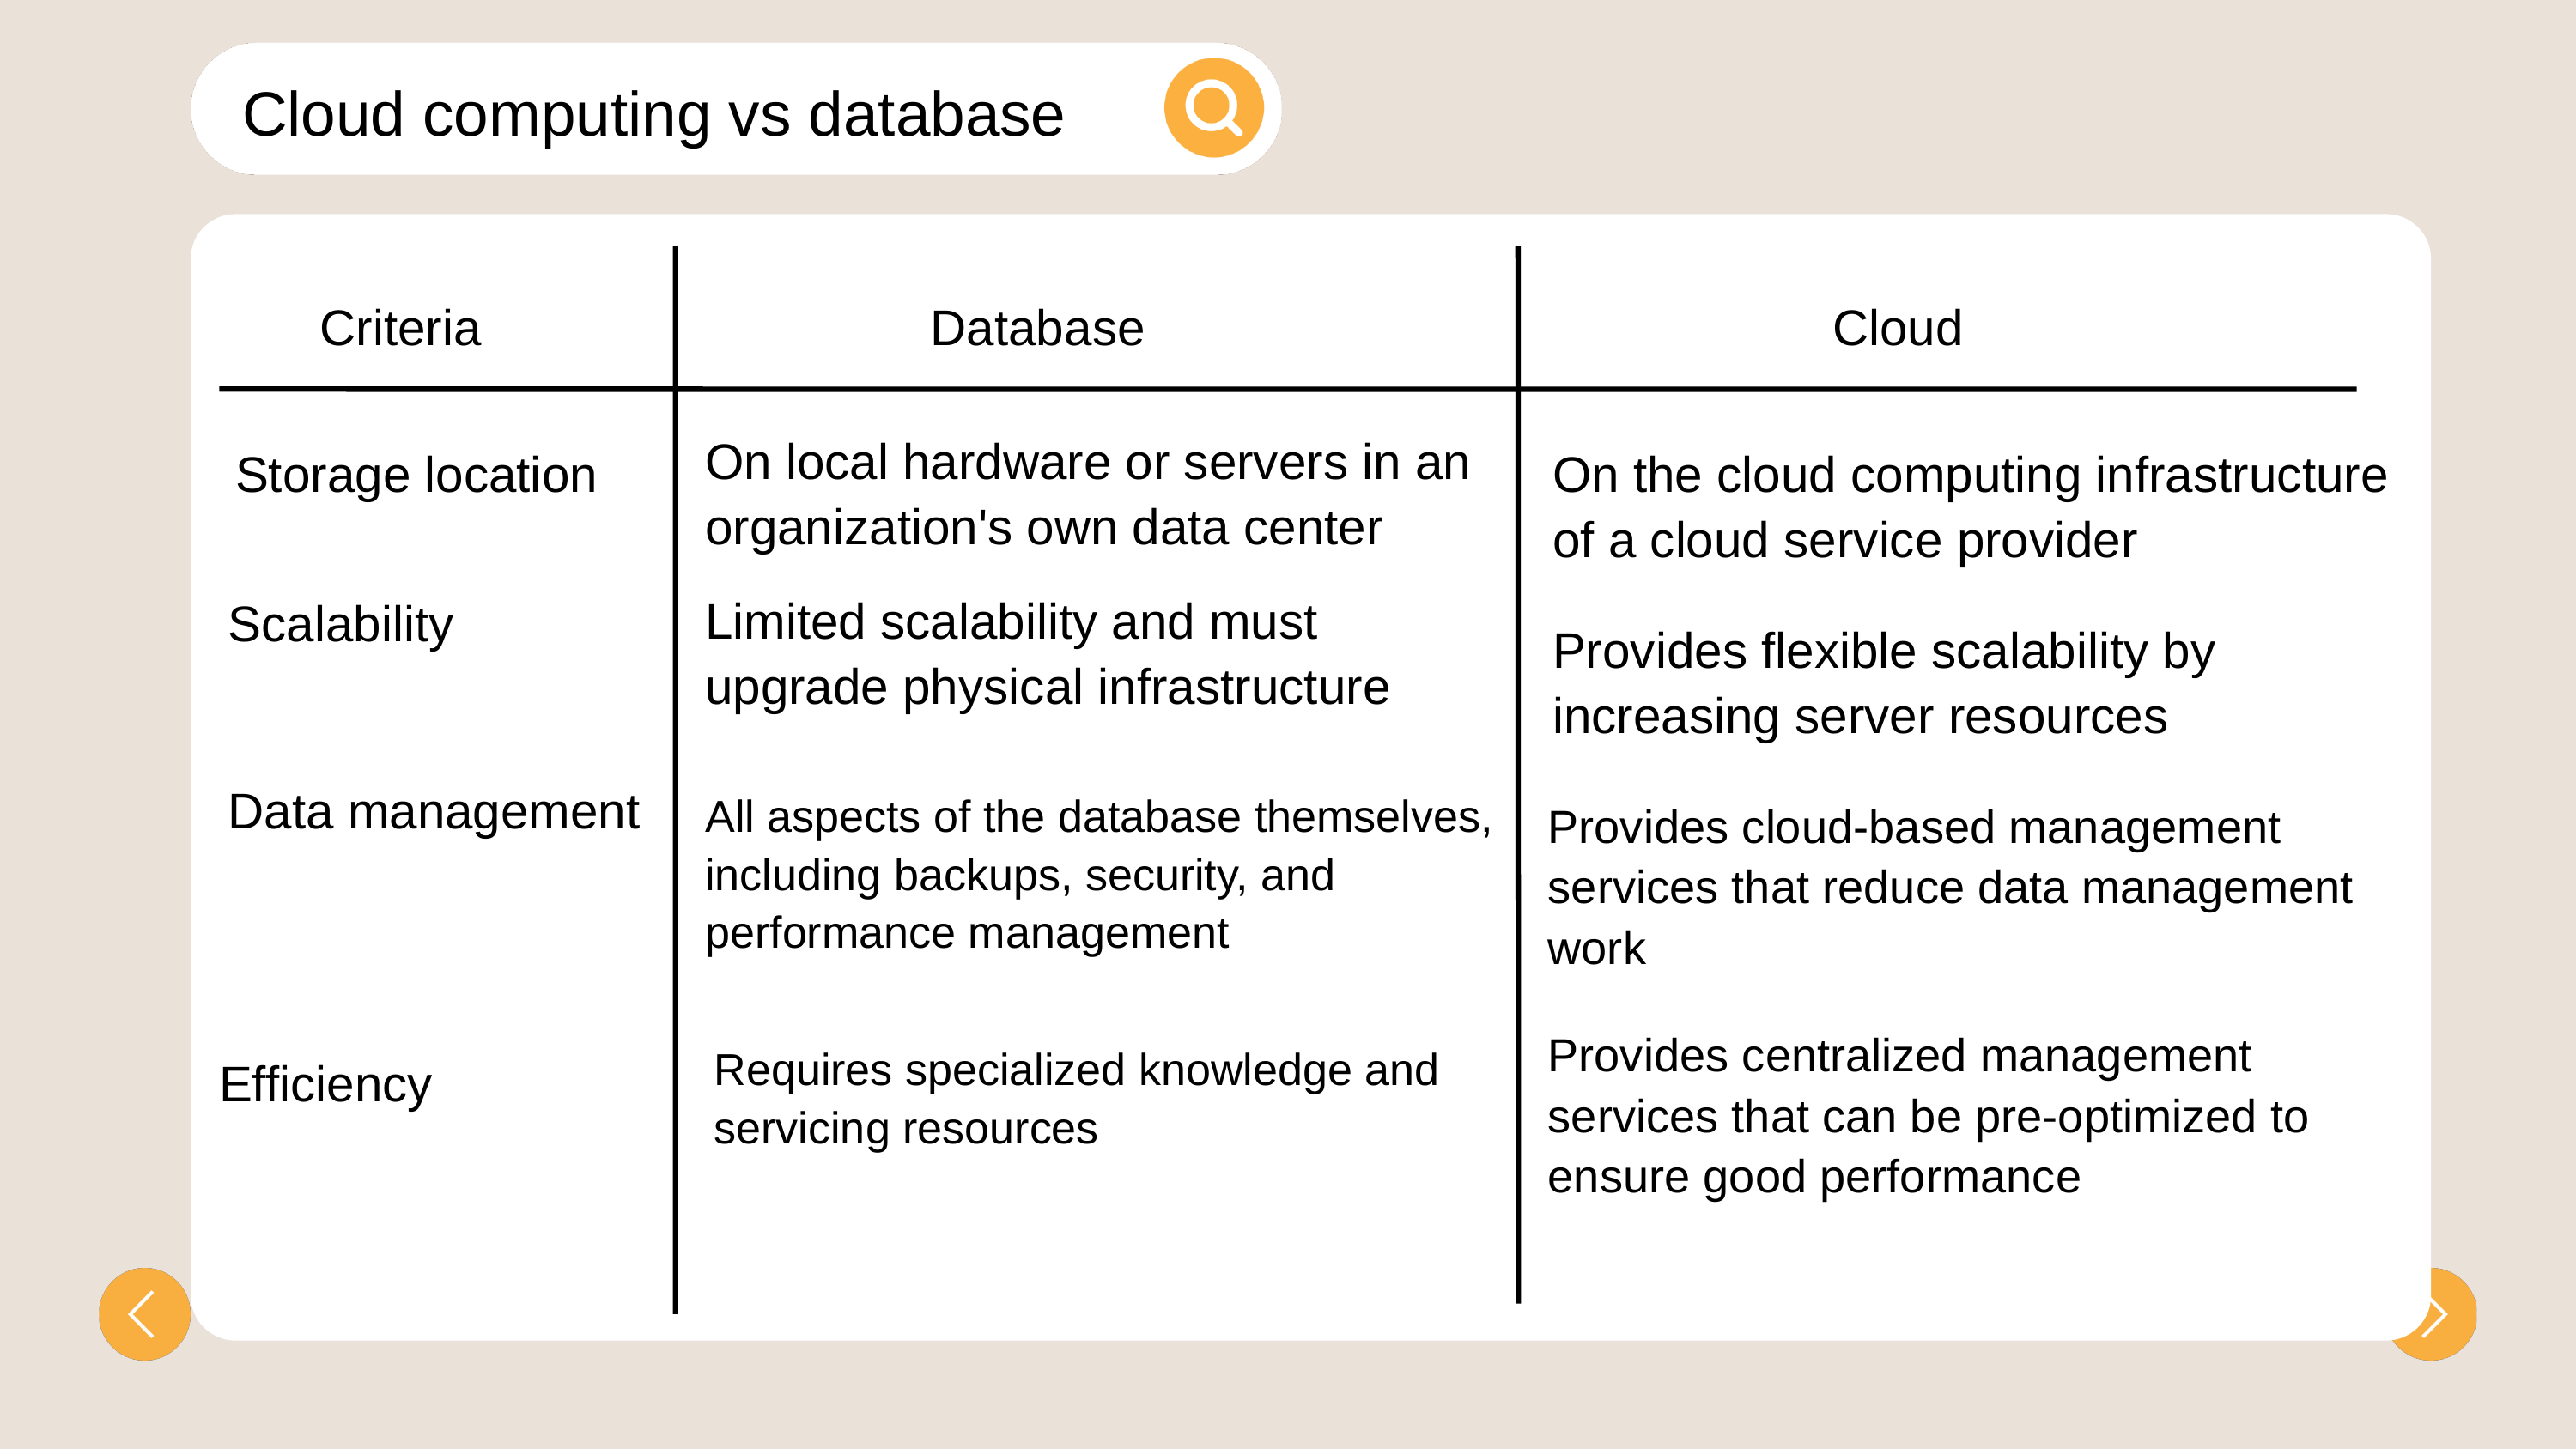

Cloud computing vs database

Criteria
Database
Cloud

On local hardware or servers in an organization's own data center
Storage location
On the cloud computing infrastructure of a cloud service provider
Limited scalability and must upgrade physical infrastructure
Scalability
Provides flexible scalability by increasing server resources
Data management
All aspects of the database themselves, including backups, security, and performance management
Provides cloud-based management services that reduce data management work
Provides centralized management services that can be pre-optimized to ensure good performance
Requires specialized knowledge and servicing resources
Efficiency